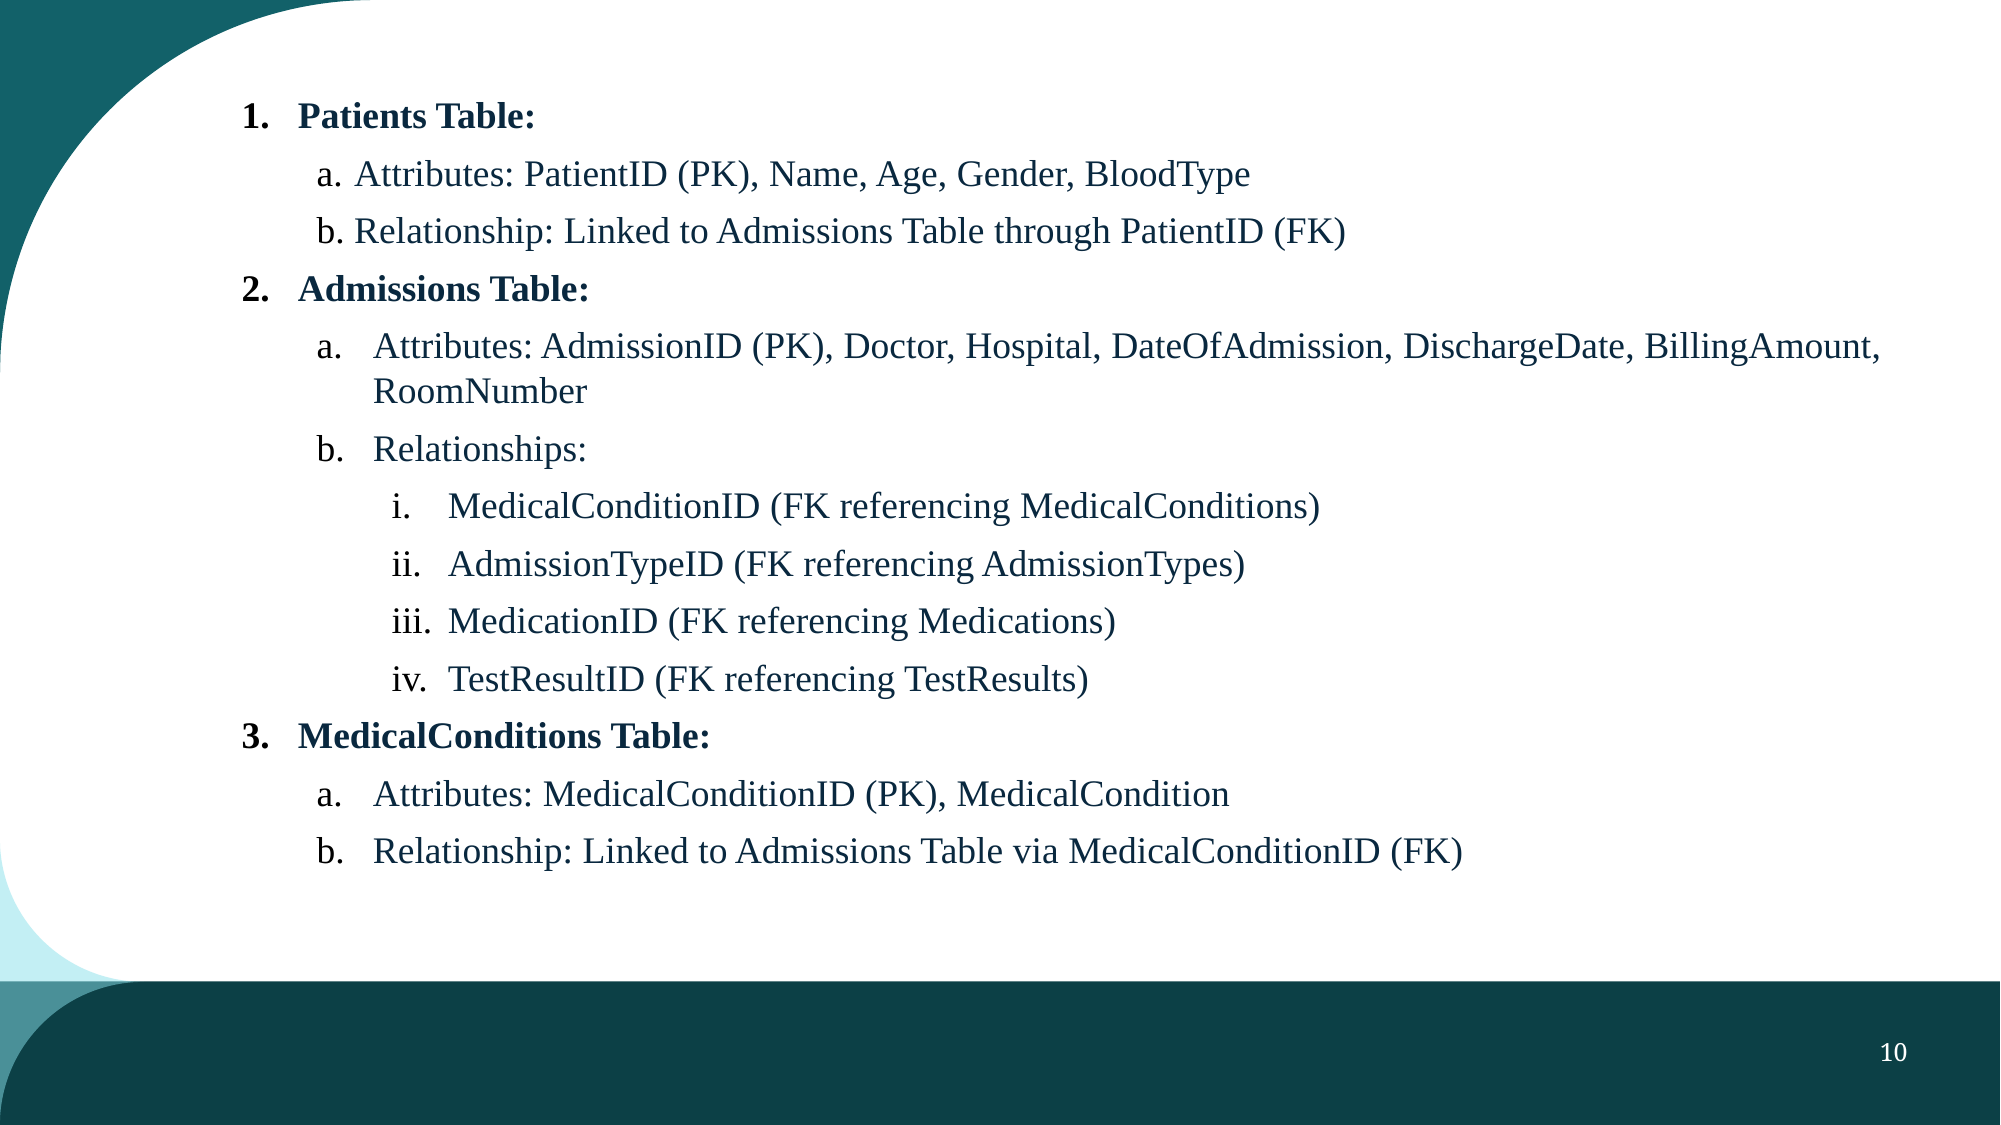

Patients Table:
Attributes: PatientID (PK), Name, Age, Gender, BloodType
Relationship: Linked to Admissions Table through PatientID (FK)
Admissions Table:
Attributes: AdmissionID (PK), Doctor, Hospital, DateOfAdmission, DischargeDate, BillingAmount, RoomNumber
Relationships:
MedicalConditionID (FK referencing MedicalConditions)
AdmissionTypeID (FK referencing AdmissionTypes)
MedicationID (FK referencing Medications)
TestResultID (FK referencing TestResults)
MedicalConditions Table:
Attributes: MedicalConditionID (PK), MedicalCondition
Relationship: Linked to Admissions Table via MedicalConditionID (FK)
10